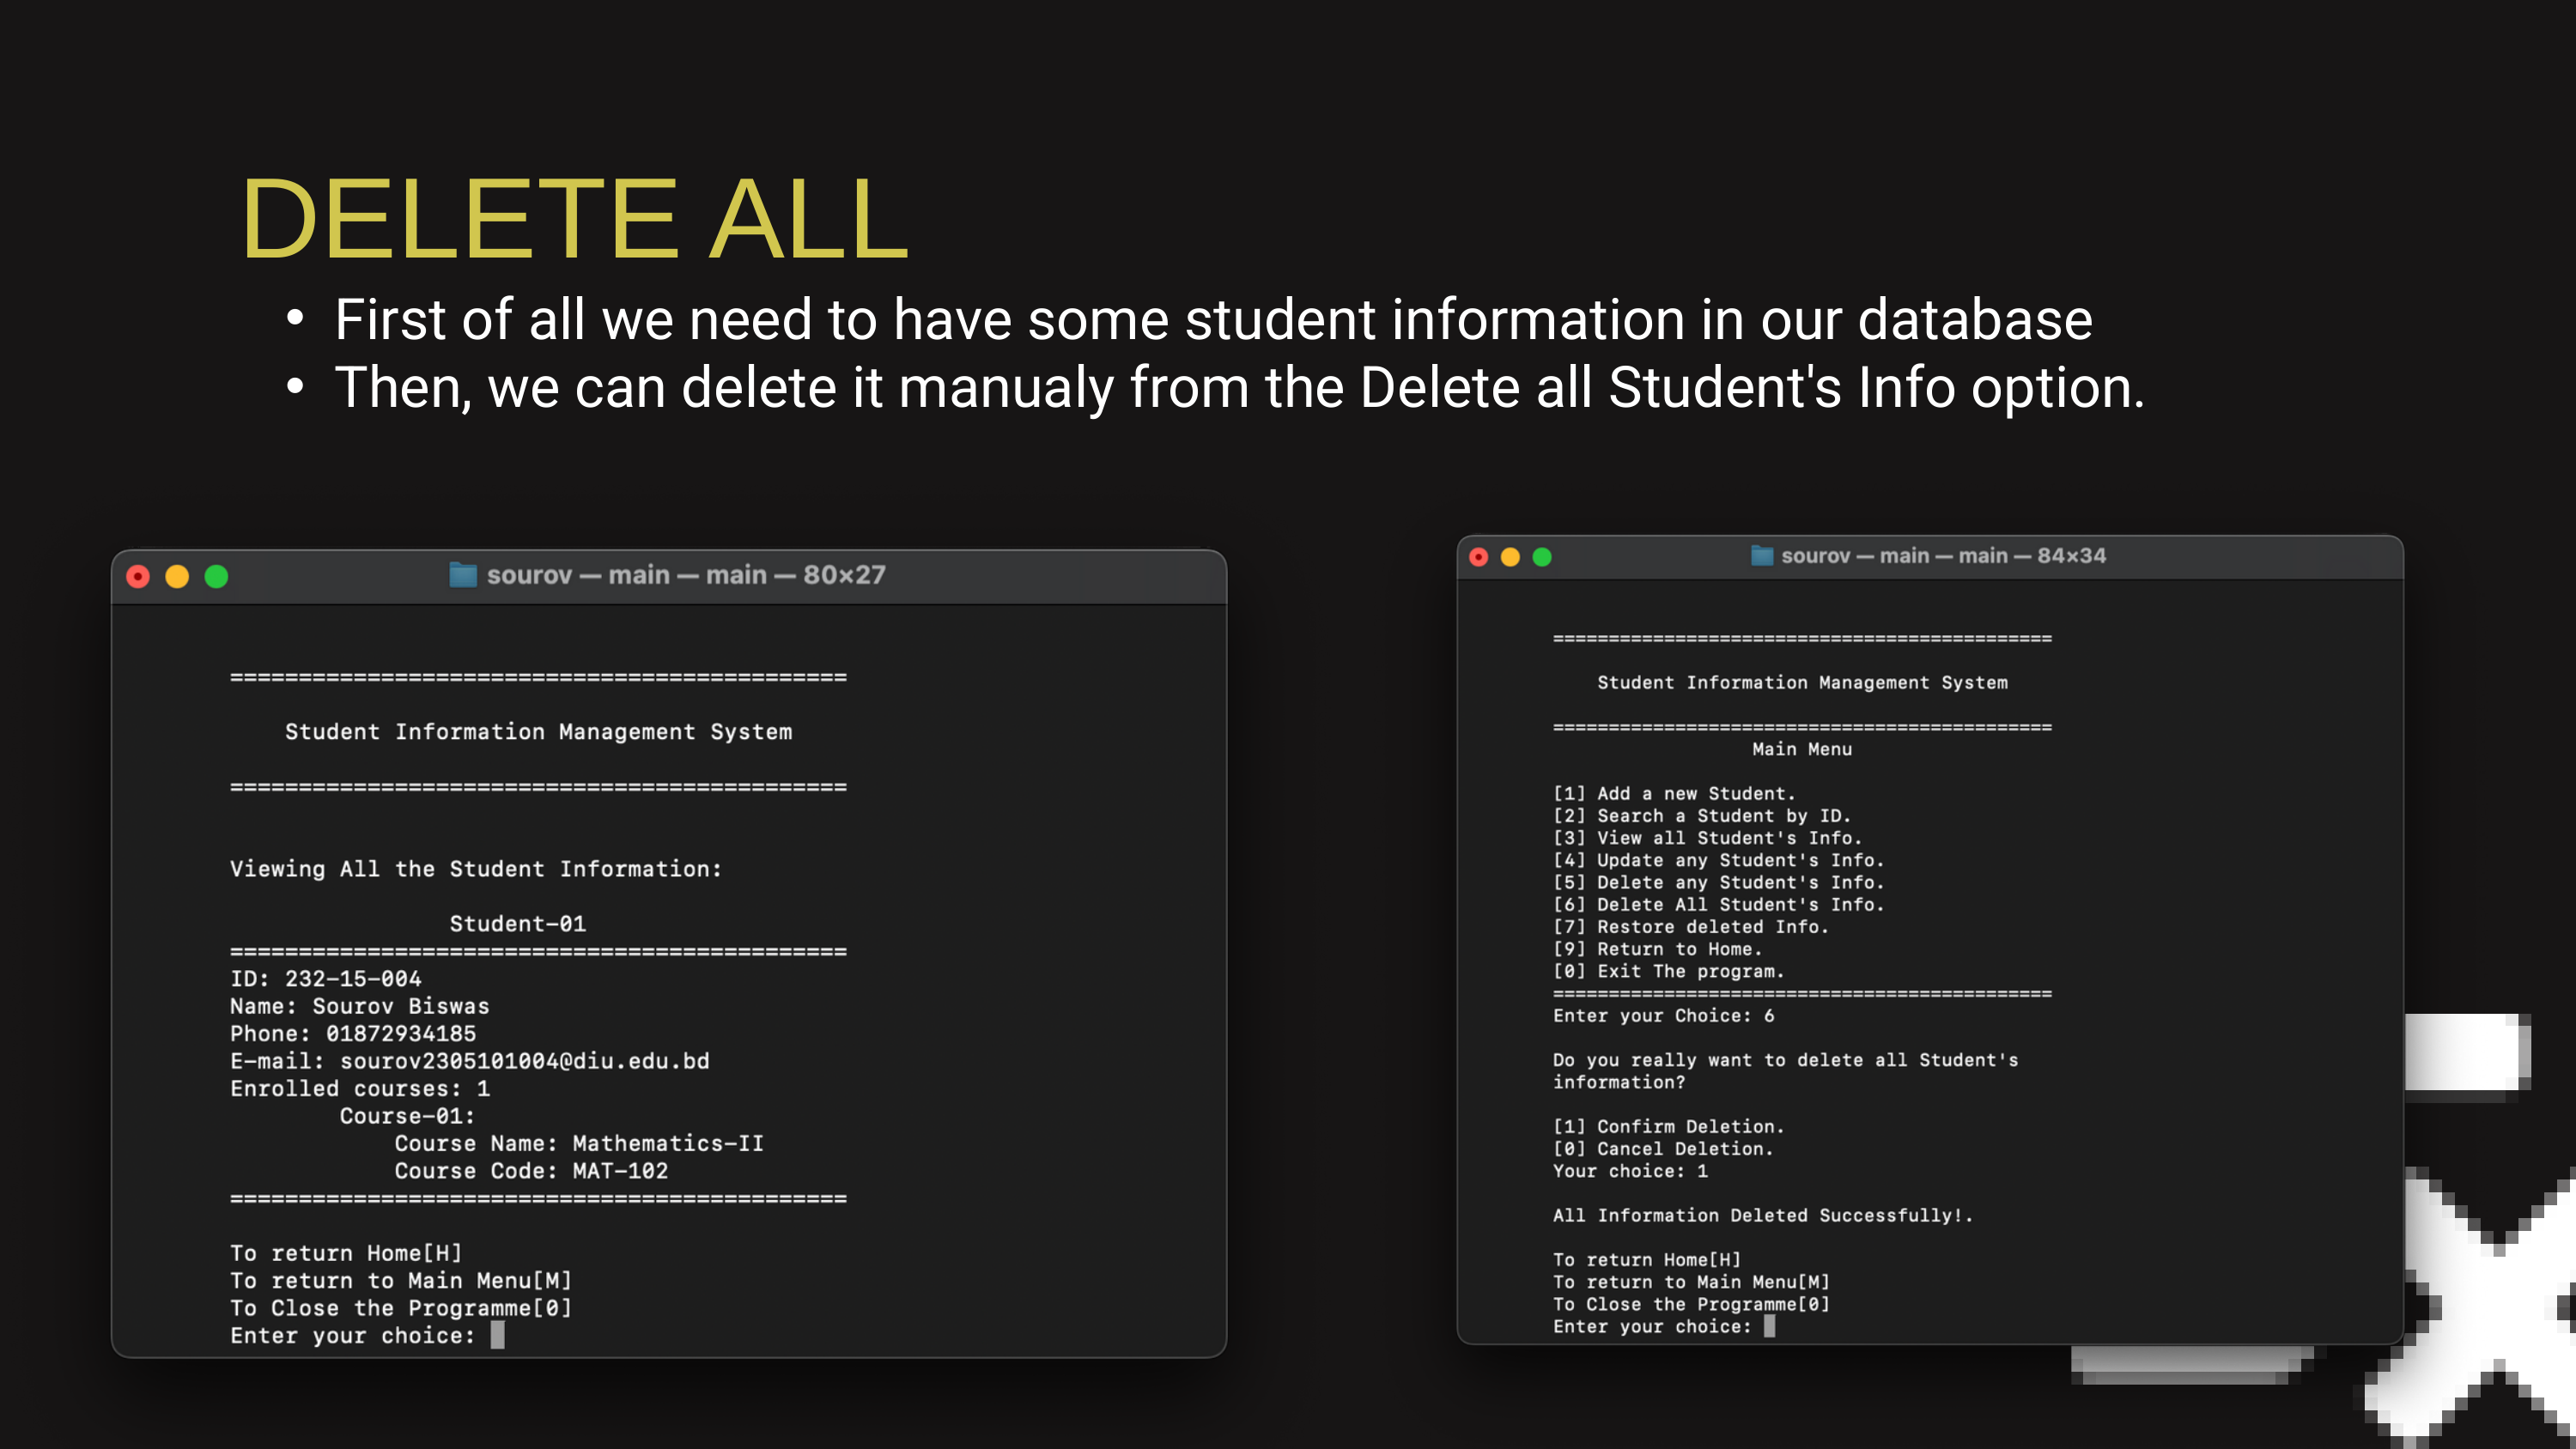

DELETE ALL
First of all we need to have some student information in our database
Then, we can delete it manualy from the Delete all Student's Info option.